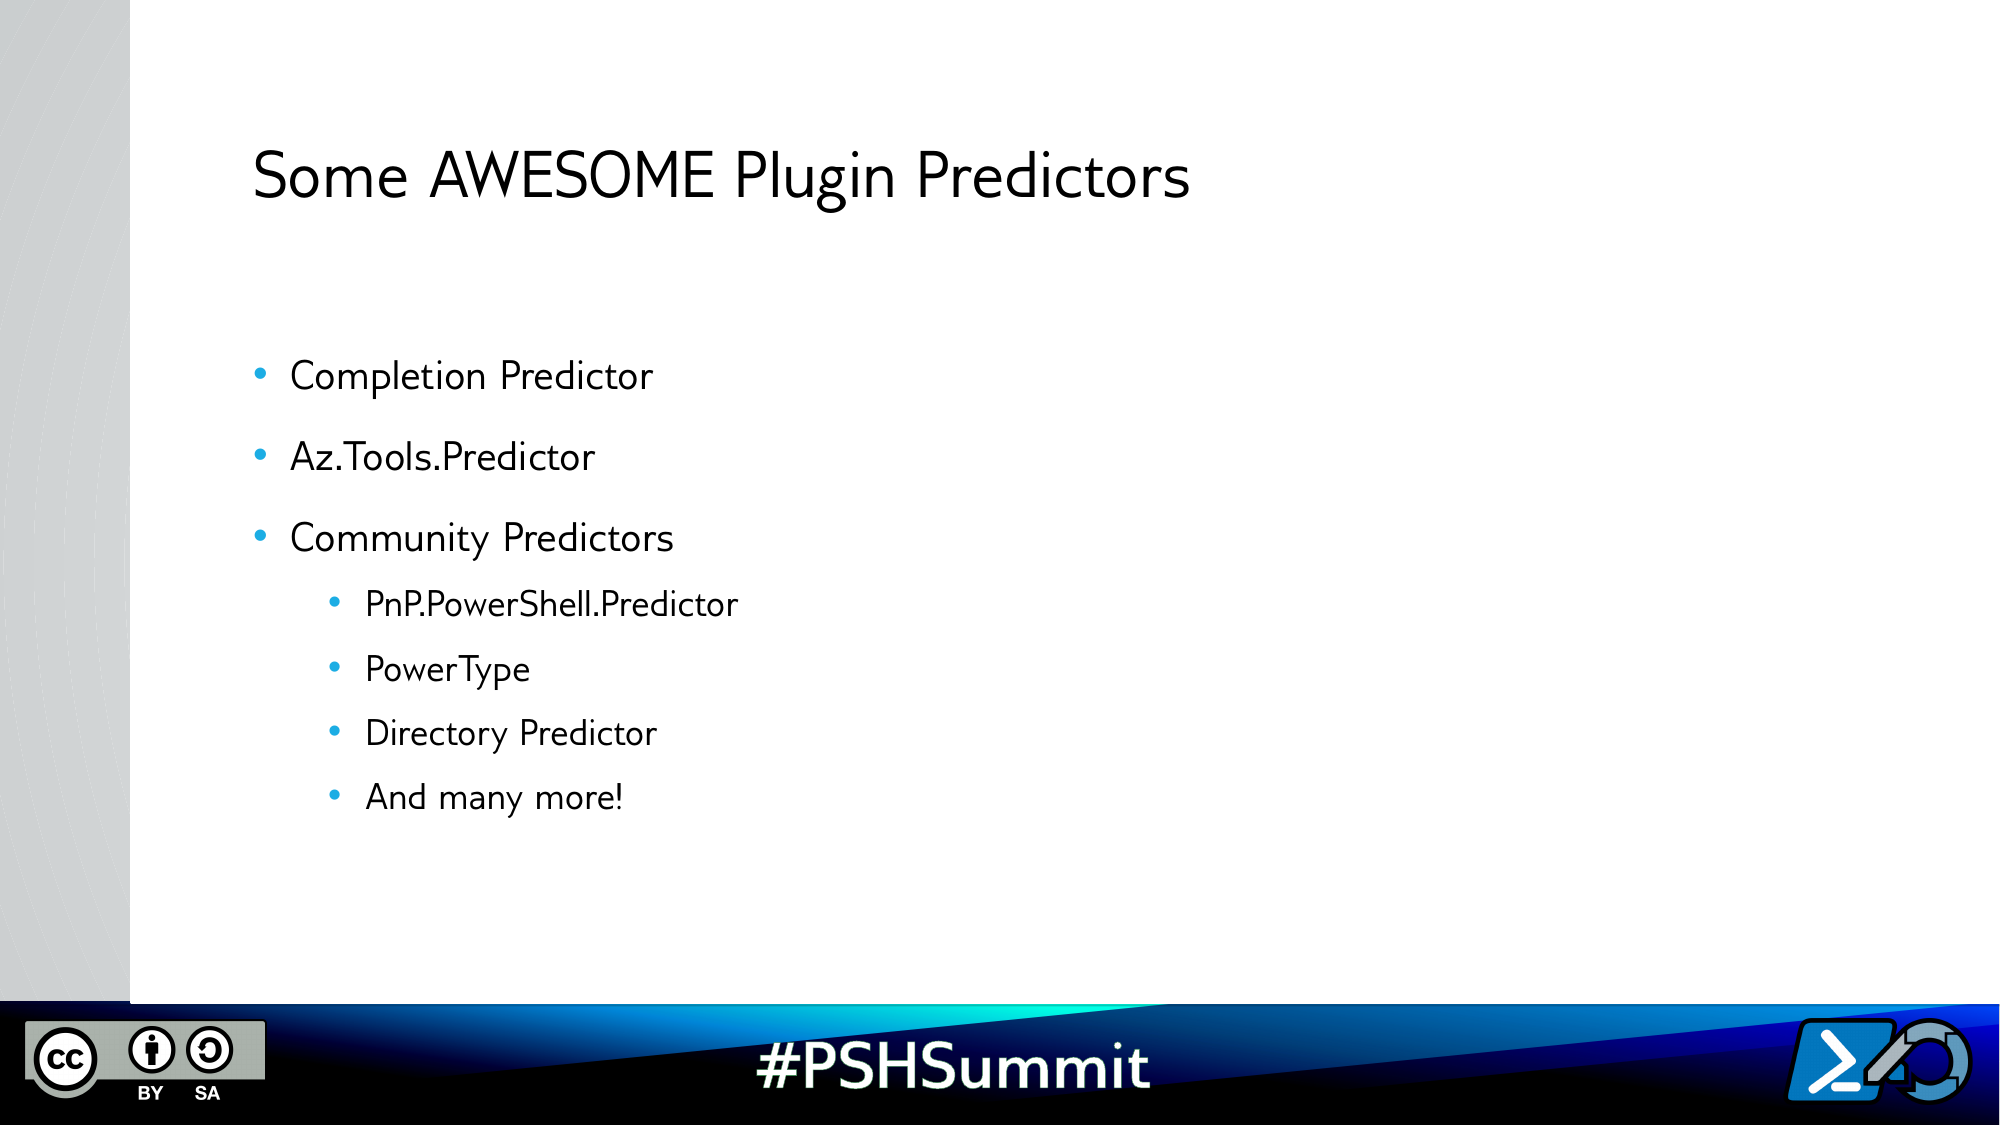

# Some AWESOME Plugin Predictors
Completion Predictor
Az.Tools.Predictor
Community Predictors
PnP.PowerShell.Predictor
PowerType
Directory Predictor
And many more!